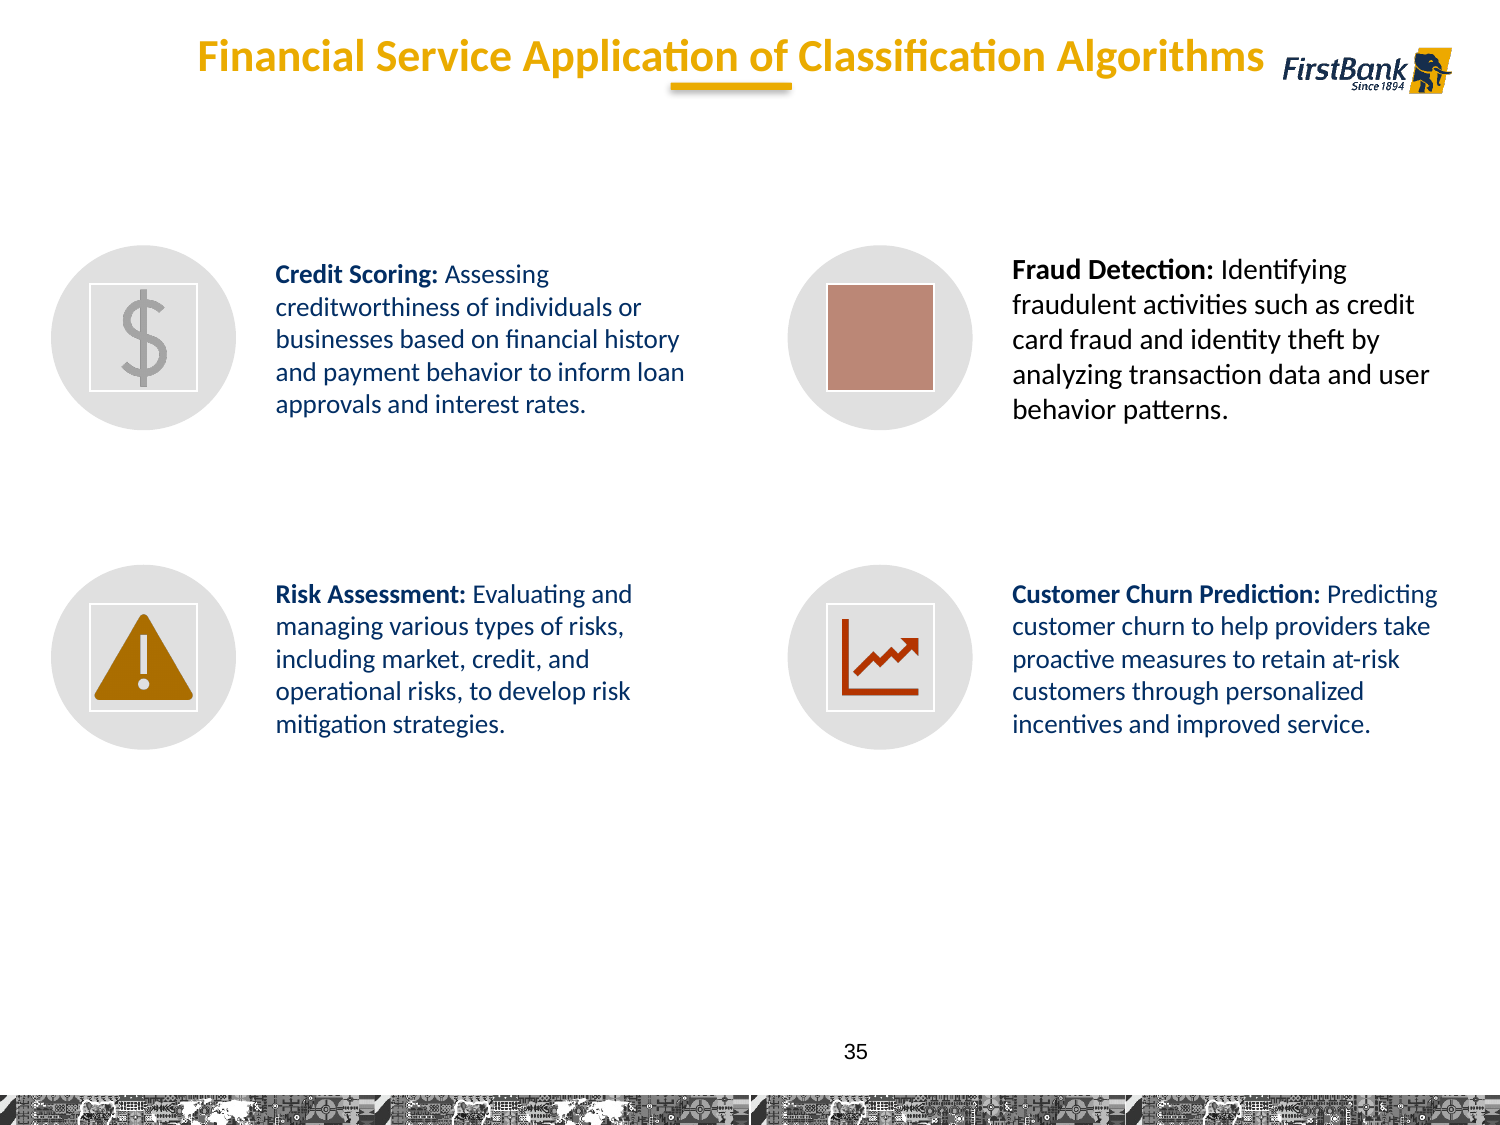

Financial Service Application of Classification Algorithms

Credit Scoring: Assessing creditworthiness of individuals or businesses based on financial history and payment behavior to inform loan approvals and interest rates.
Fraud Detection: Identifying fraudulent activities such as credit card fraud and identity theft by analyzing transaction data and user behavior patterns.
Risk Assessment: Evaluating and managing various types of risks, including market, credit, and operational risks, to develop risk mitigation strategies.
Customer Churn Prediction: Predicting customer churn to help providers take proactive measures to retain at-risk customers through personalized incentives and improved service.
35